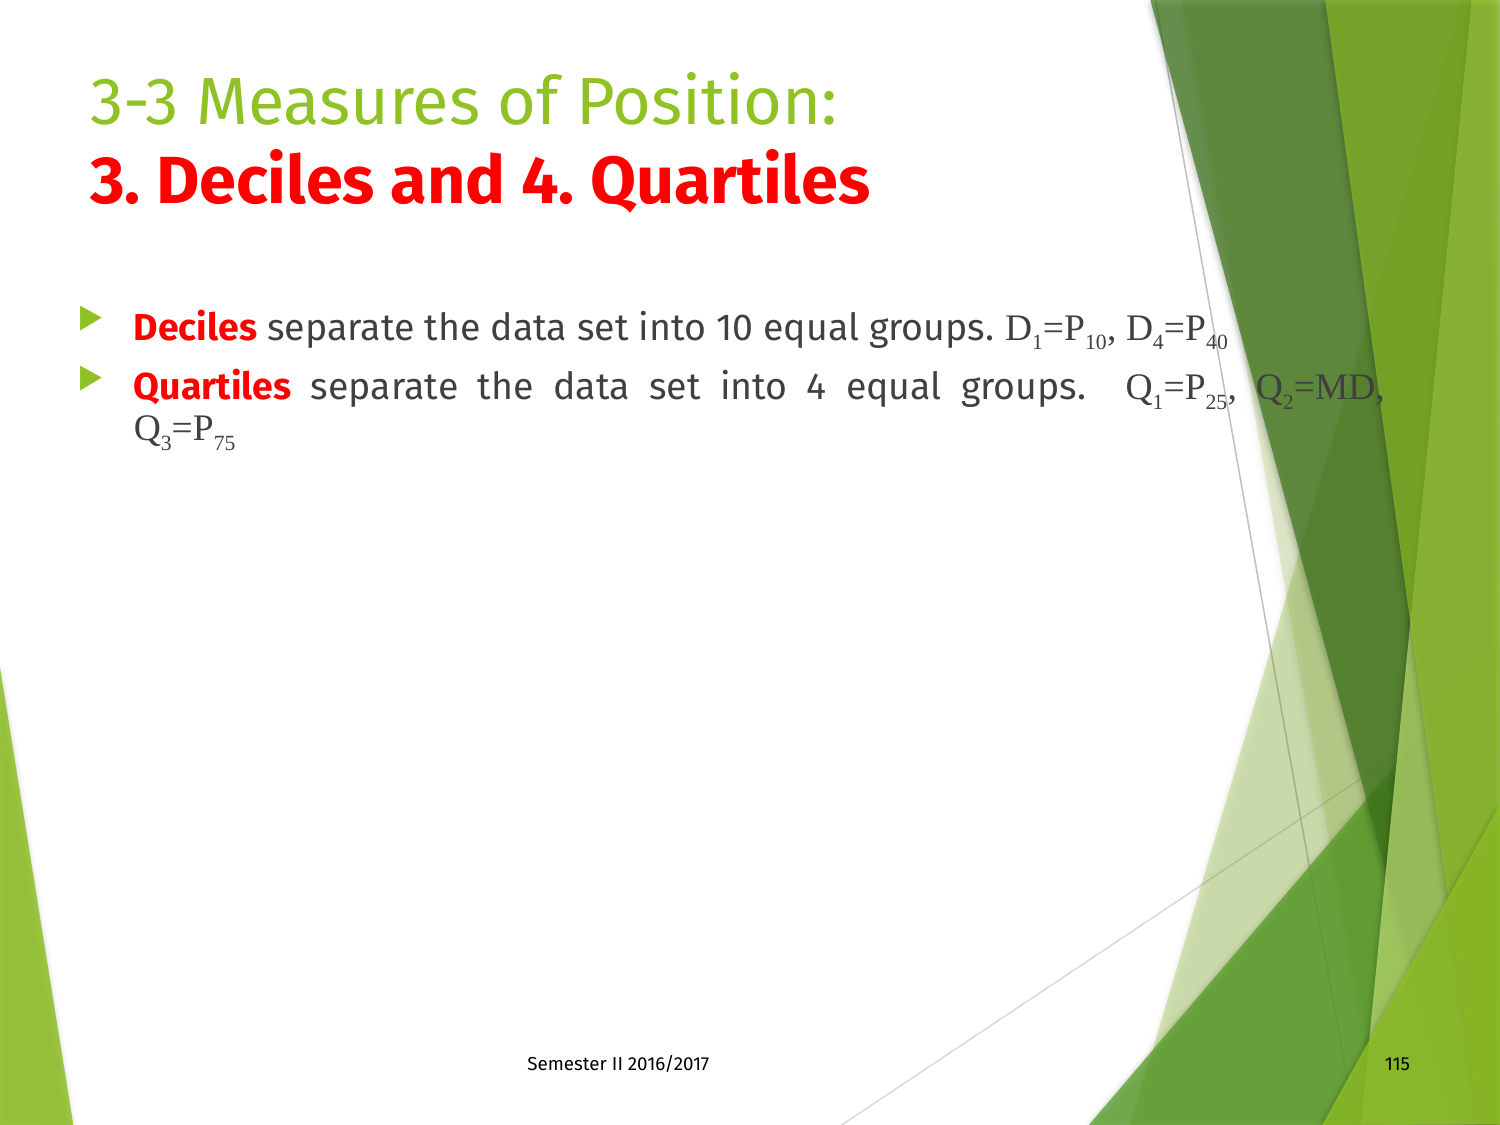

# 3-3 Measures of Position: 3. Deciles and 4. Quartiles
Deciles separate the data set into 10 equal groups. D1=P10, D4=P40
Quartiles separate the data set into 4 equal groups.  Q1=P25, Q2=MD, Q3=P75
Semester II 2016/2017
115